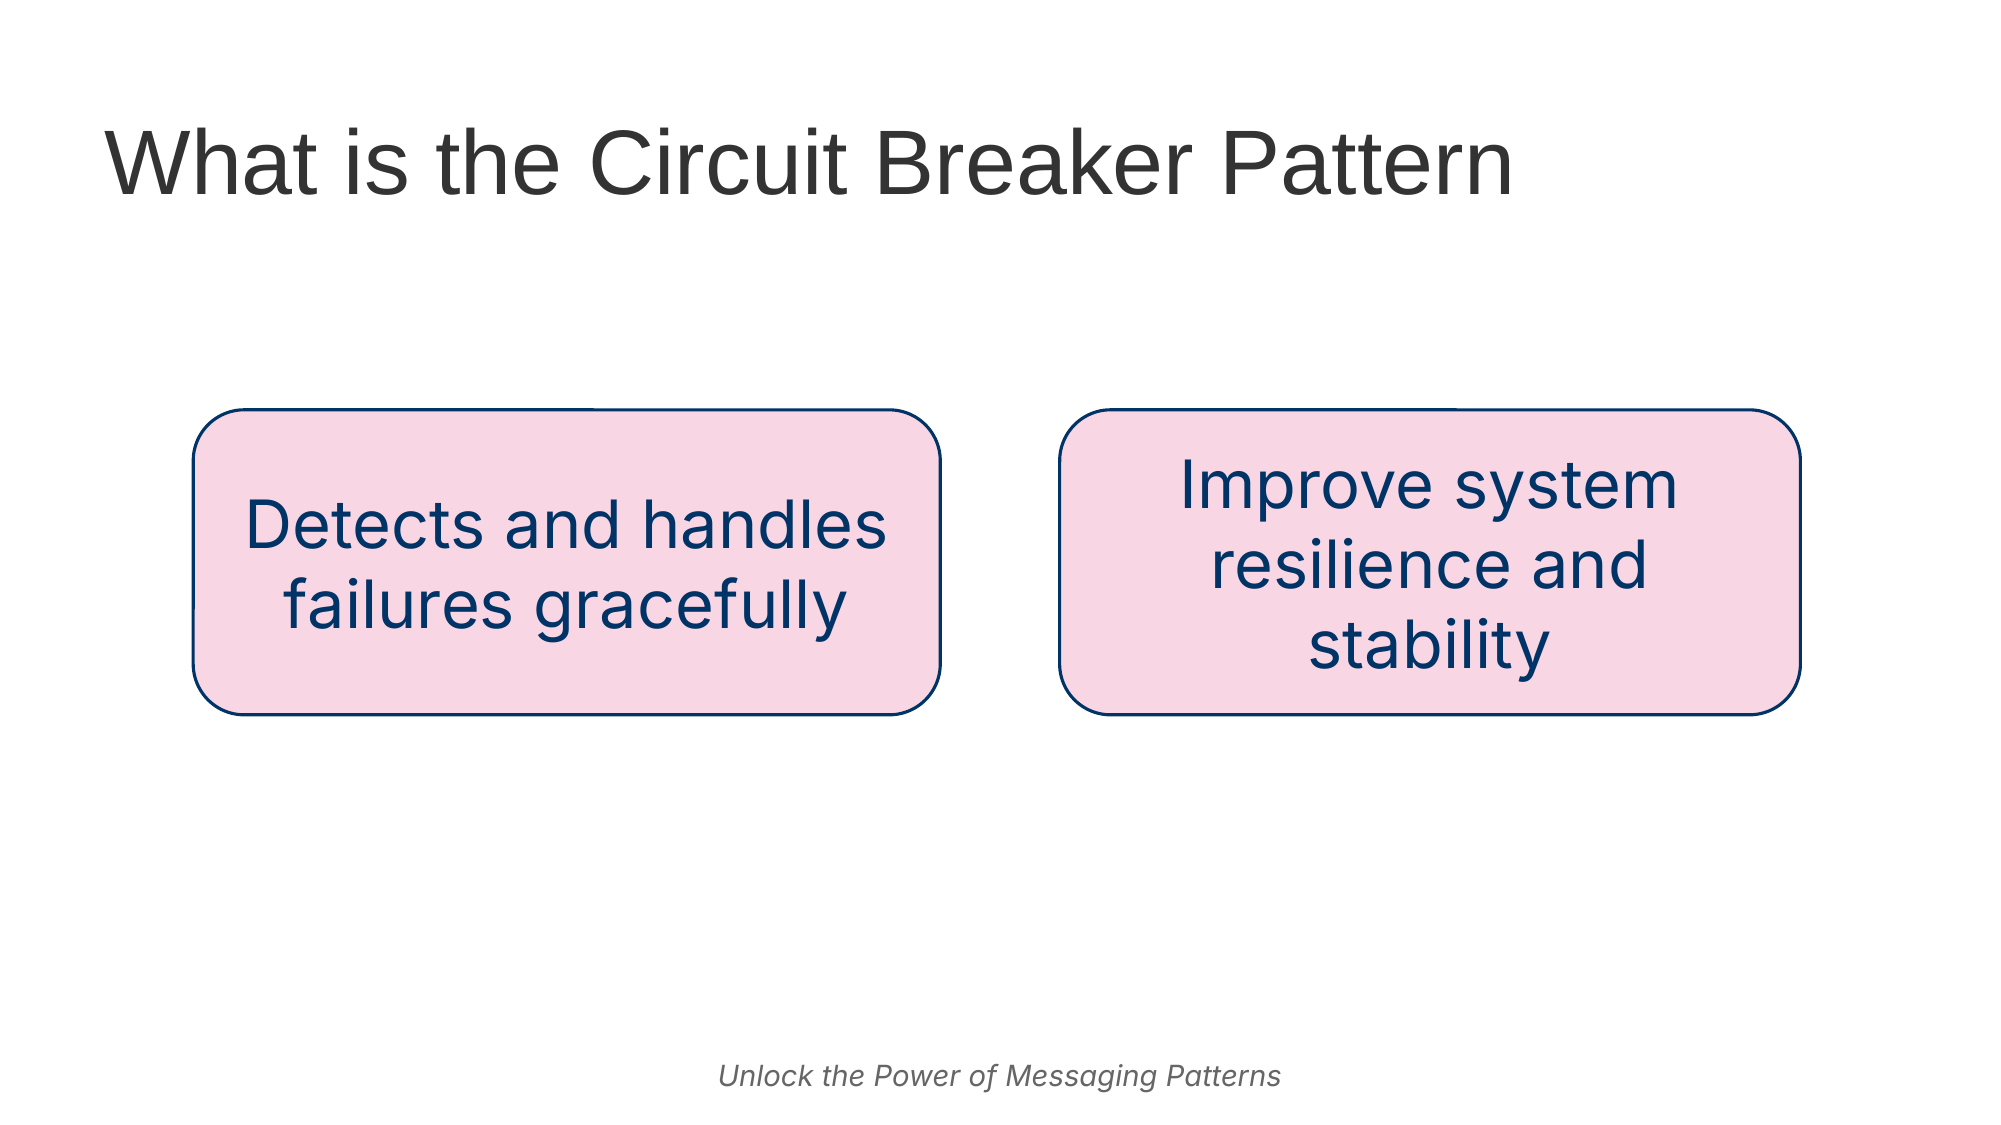

# What is the Circuit Breaker Pattern
Improve system resilience and stability
Detects and handles failures gracefully